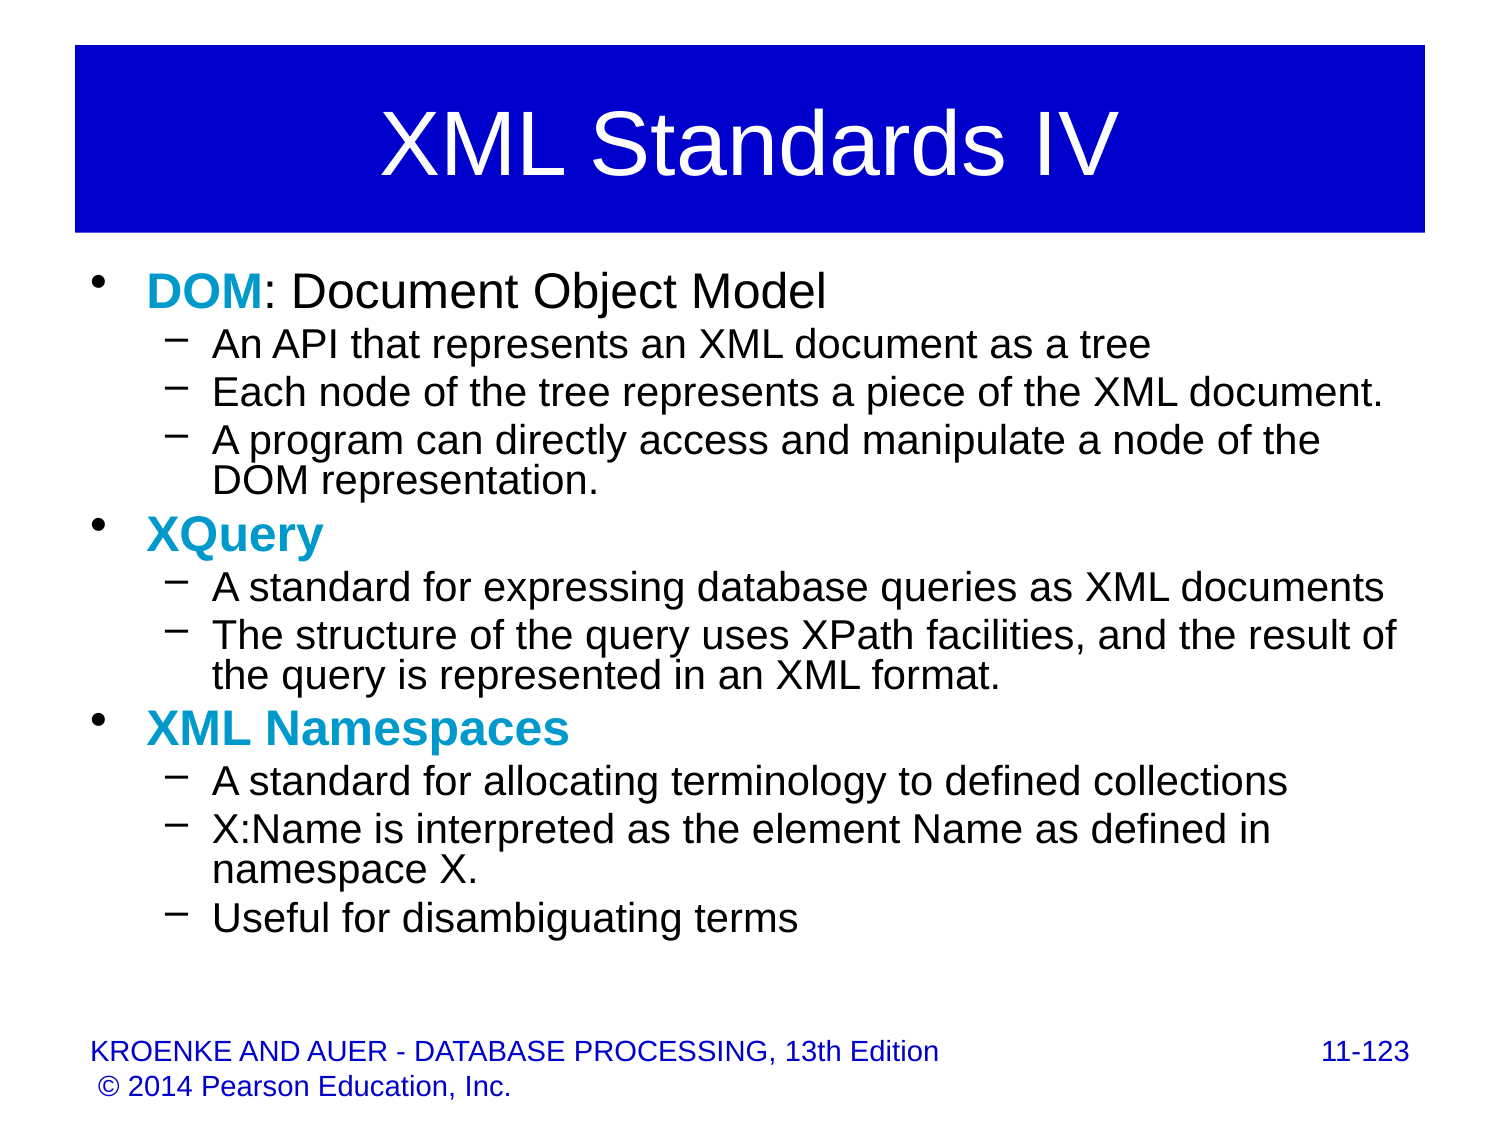

# XML Standards IV
DOM: Document Object Model
An API that represents an XML document as a tree
Each node of the tree represents a piece of the XML document.
A program can directly access and manipulate a node of the DOM representation.
XQuery
A standard for expressing database queries as XML documents
The structure of the query uses XPath facilities, and the result of the query is represented in an XML format.
XML Namespaces
A standard for allocating terminology to defined collections
X:Name is interpreted as the element Name as defined in namespace X.
Useful for disambiguating terms

11-123

KROENKE AND AUER - DATABASE PROCESSING, 13th Edition  © 2014 Pearson Education, Inc.